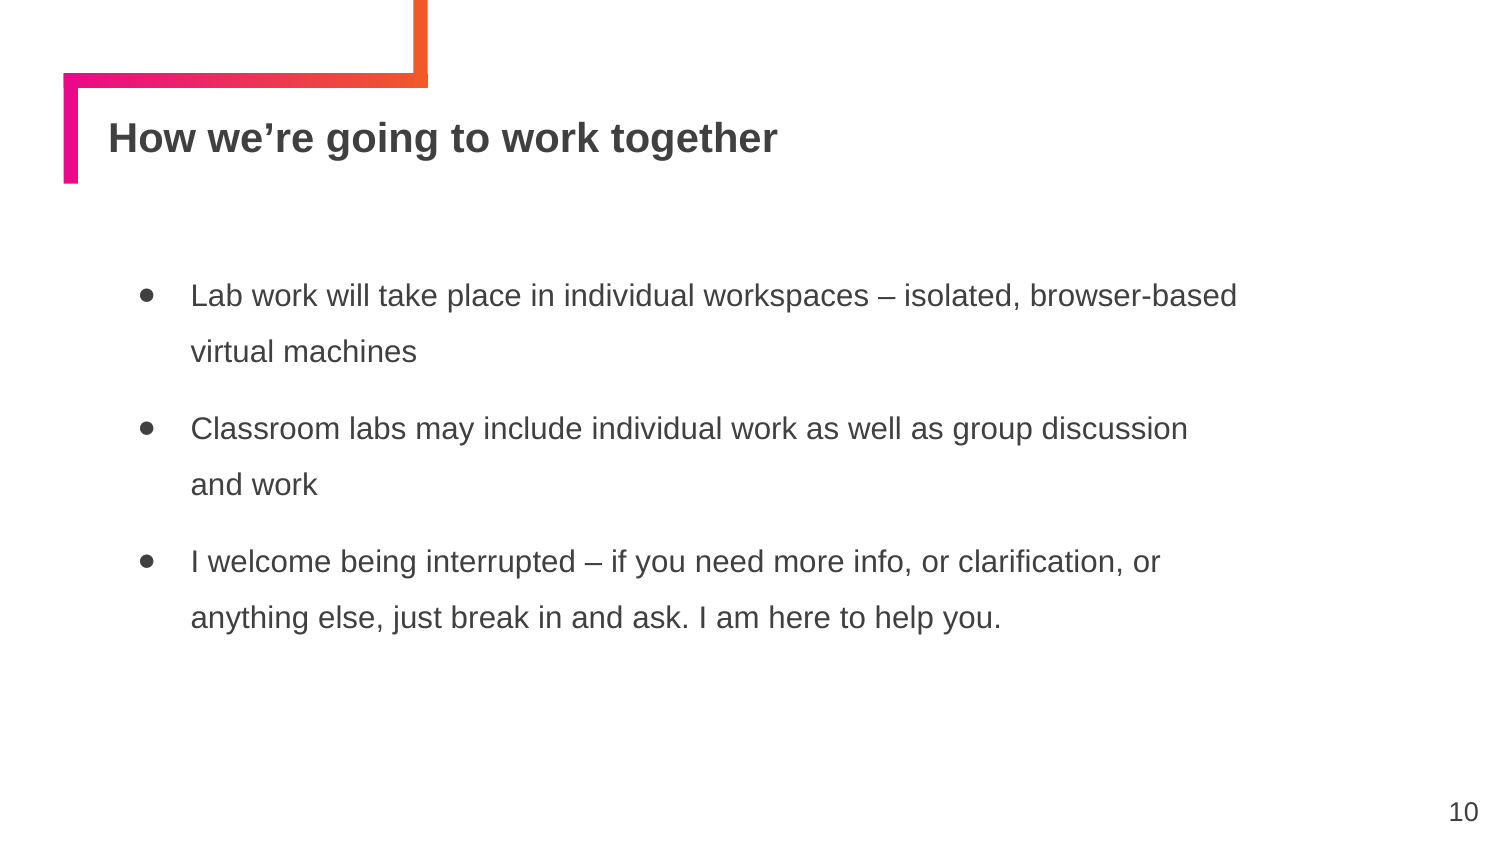

# How we’re going to work together
Lab work will take place in individual workspaces – isolated, browser-based virtual machines
Classroom labs may include individual work as well as group discussion and work
I welcome being interrupted – if you need more info, or clarification, or anything else, just break in and ask. I am here to help you.
10